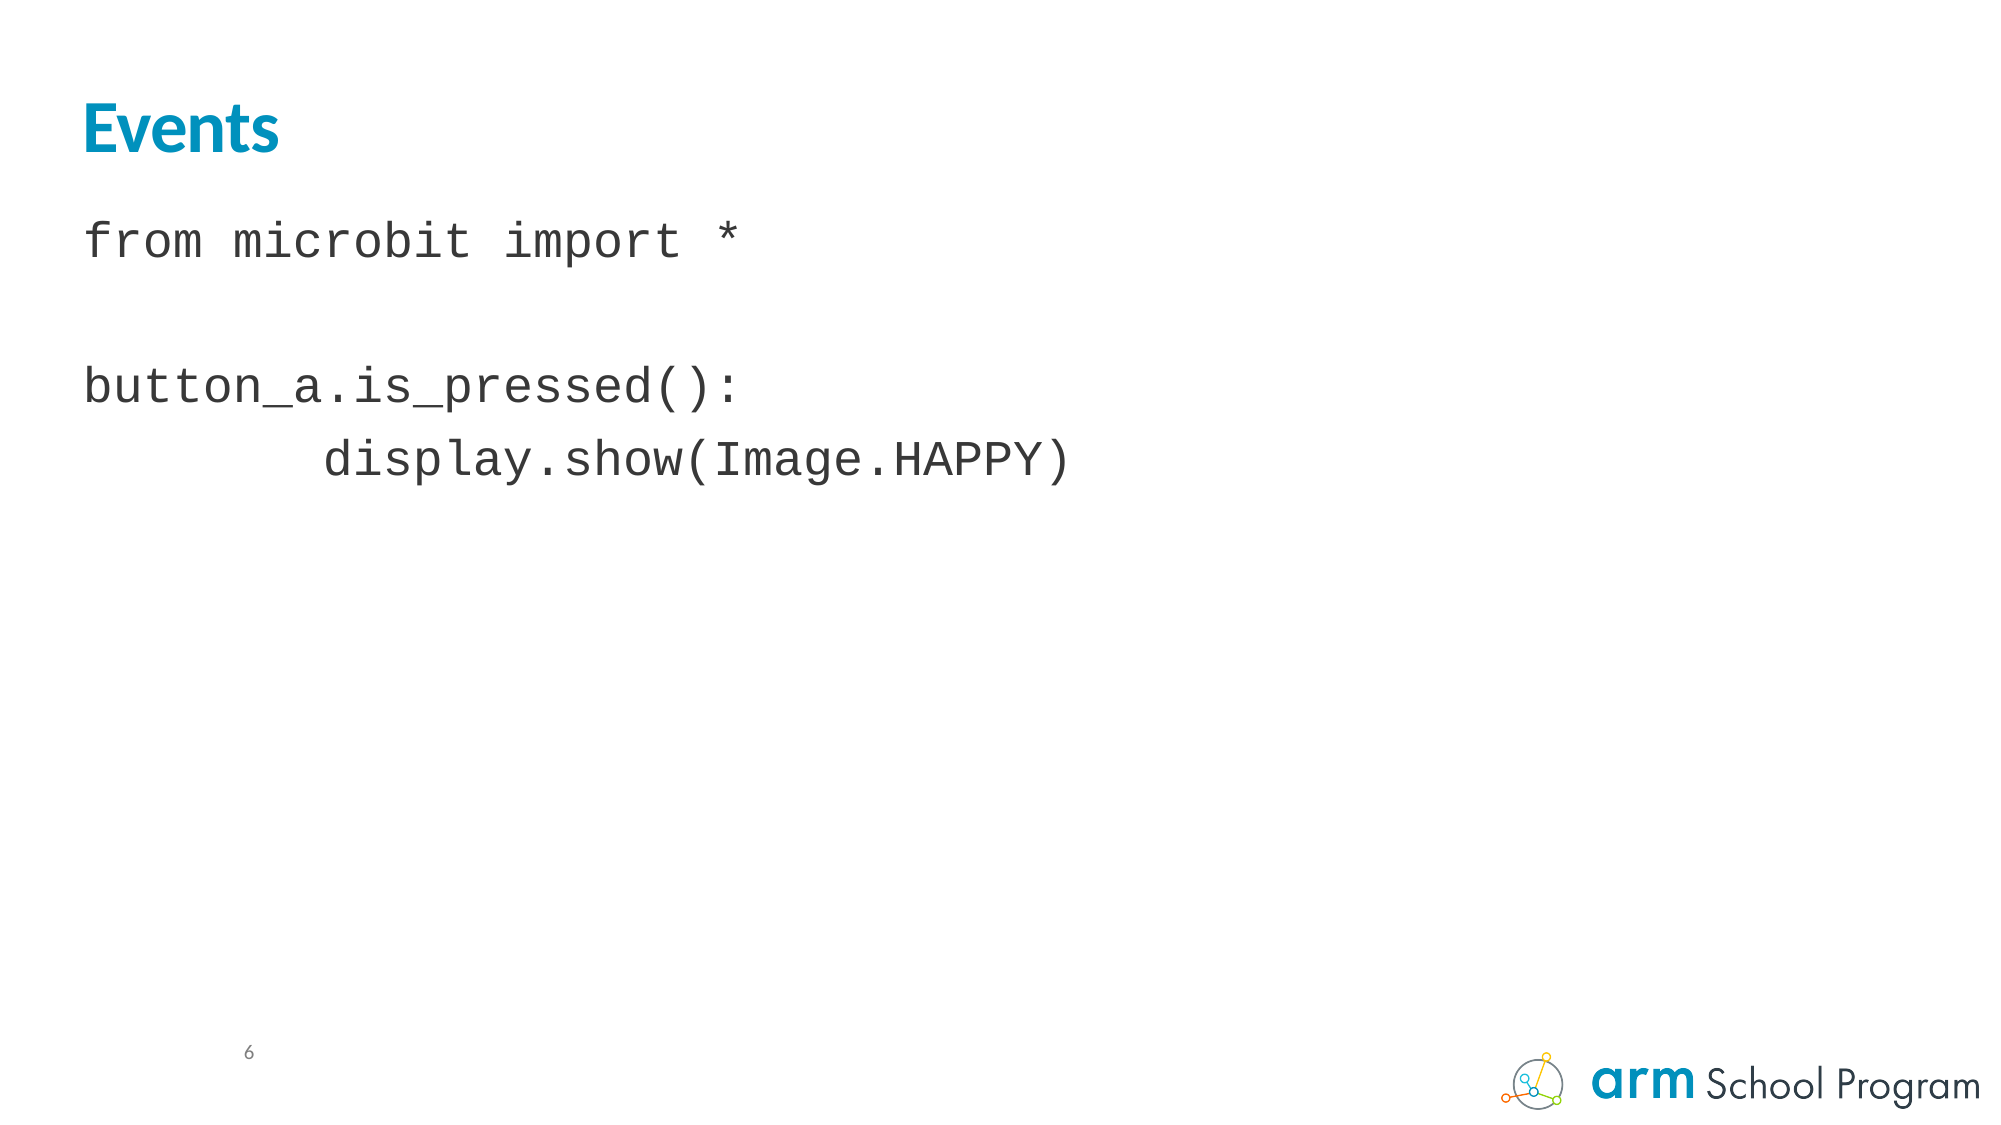

# Events
from microbit import *

button_a.is_pressed():
        display.show(Image.HAPPY)